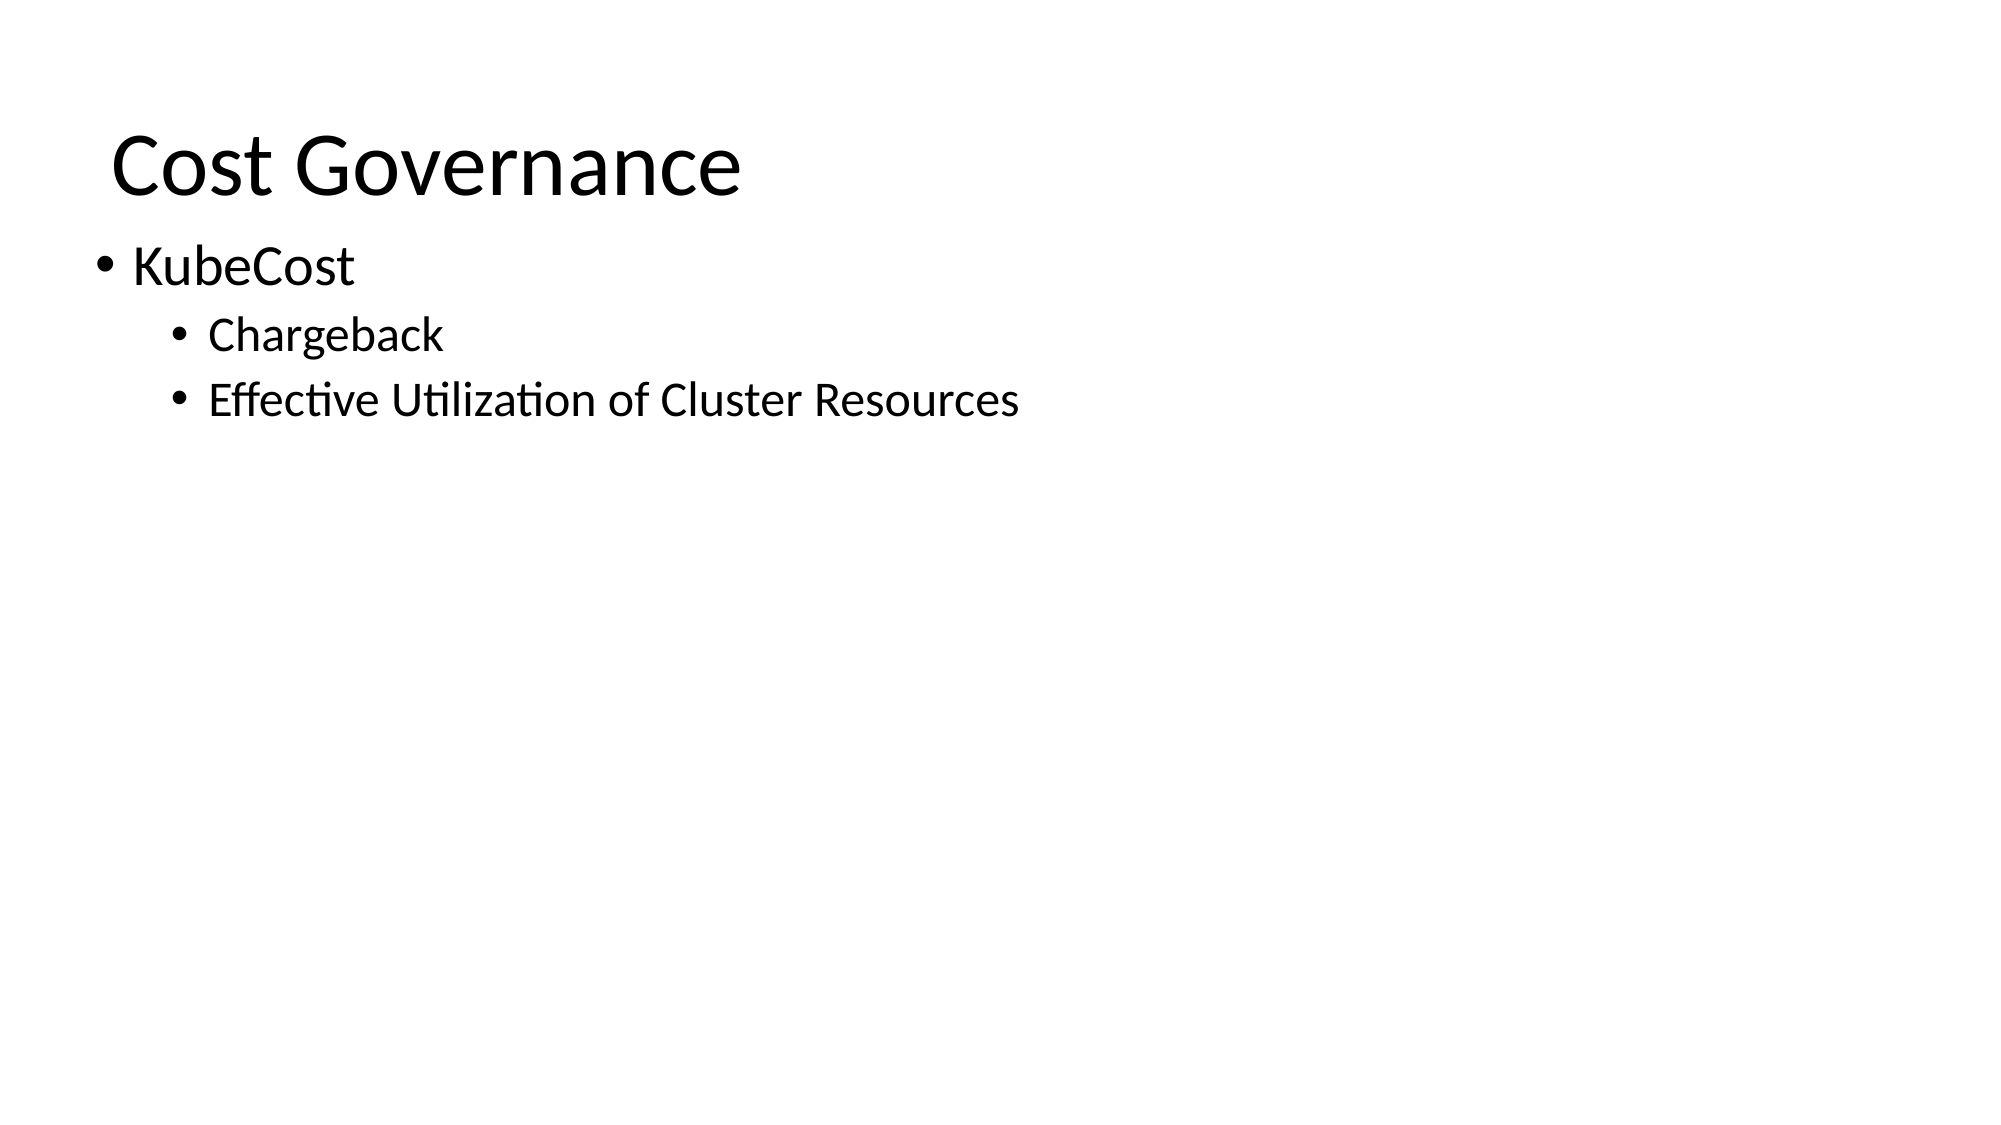

# Cost Governance
KubeCost
Chargeback
Effective Utilization of Cluster Resources